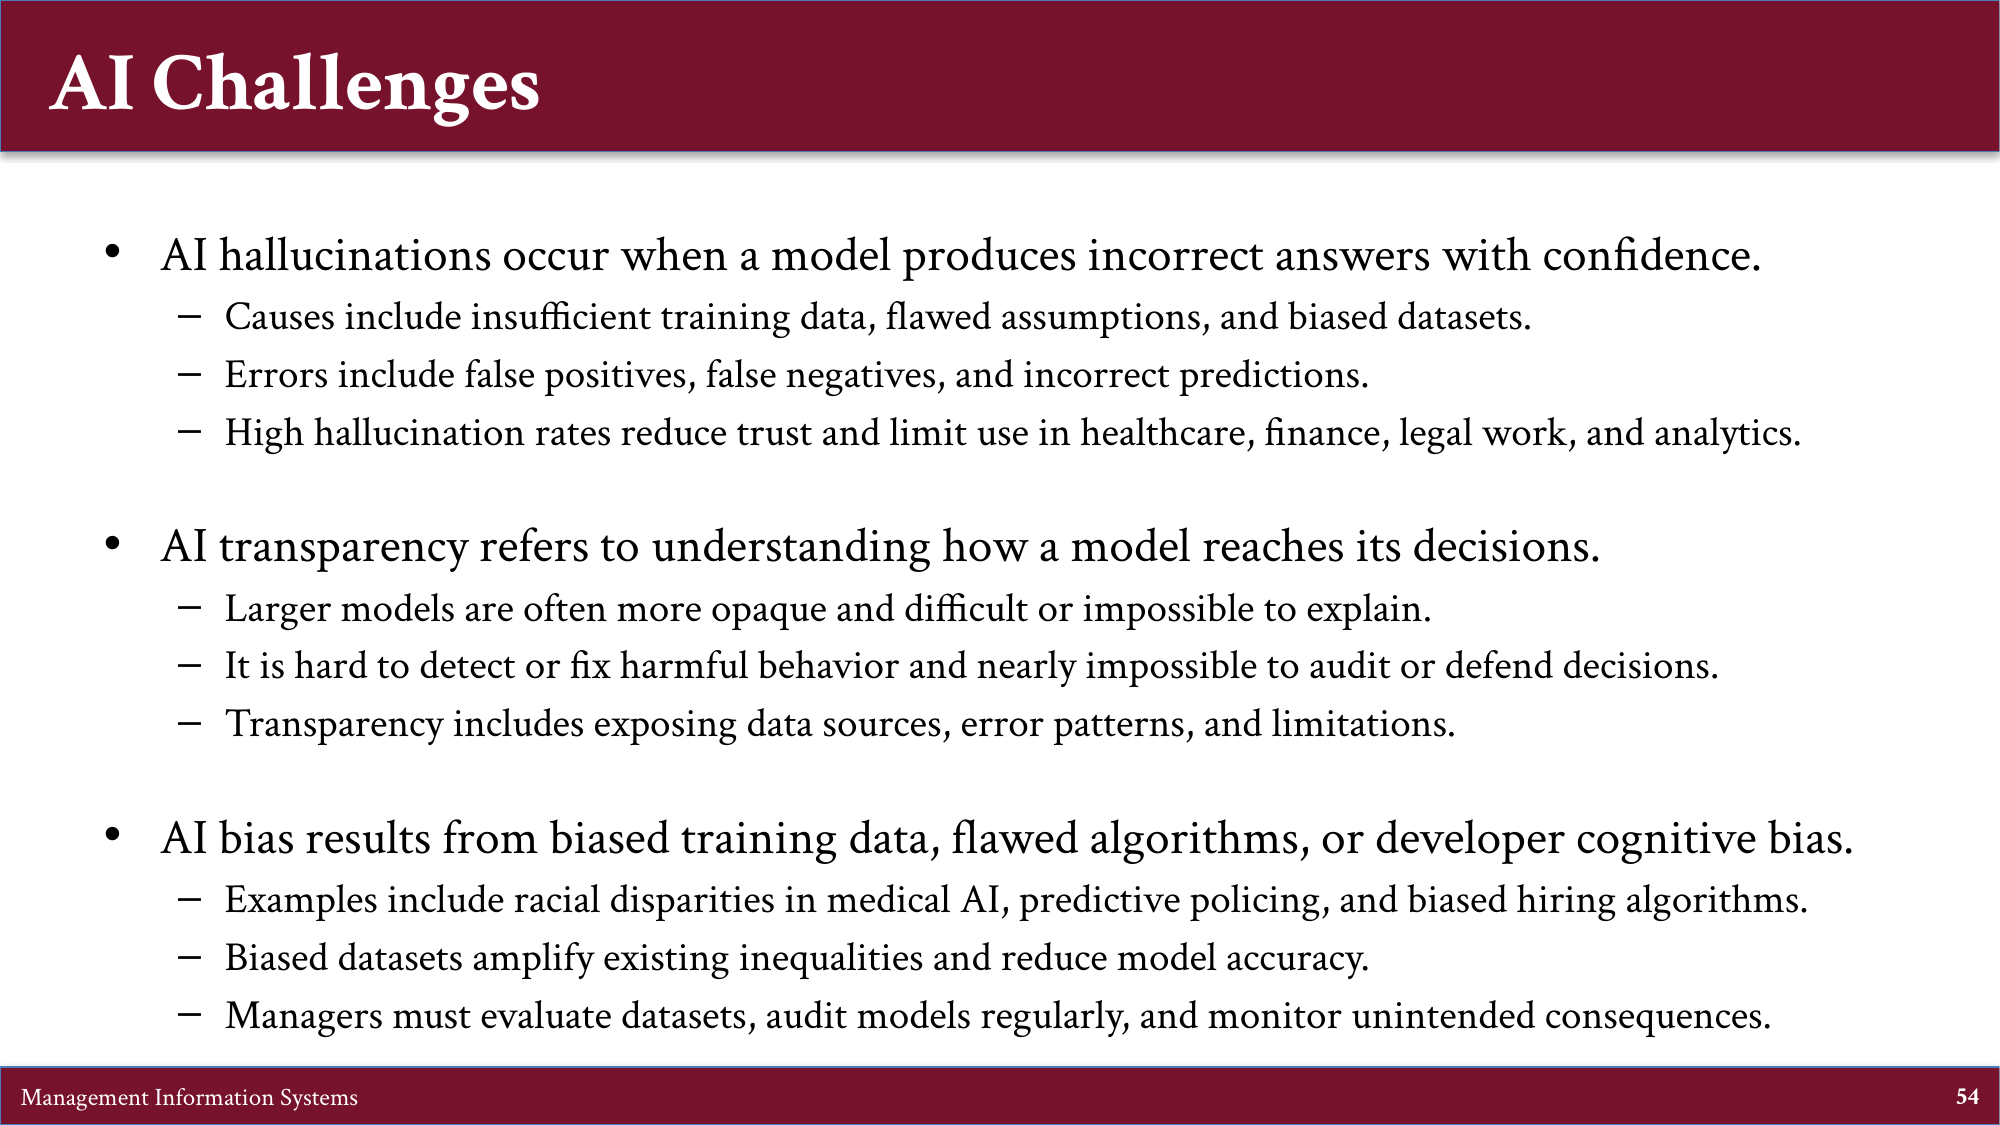

# AI Challenges
AI hallucinations occur when a model produces incorrect answers with confidence.
Causes include insufficient training data, flawed assumptions, and biased datasets.
Errors include false positives, false negatives, and incorrect predictions.
High hallucination rates reduce trust and limit use in healthcare, finance, legal work, and analytics.

AI transparency refers to understanding how a model reaches its decisions.
Larger models are often more opaque and difficult or impossible to explain.
It is hard to detect or fix harmful behavior and nearly impossible to audit or defend decisions.
Transparency includes exposing data sources, error patterns, and limitations.

AI bias results from biased training data, flawed algorithms, or developer cognitive bias.
Examples include racial disparities in medical AI, predictive policing, and biased hiring algorithms.
Biased datasets amplify existing inequalities and reduce model accuracy.
Managers must evaluate datasets, audit models regularly, and monitor unintended consequences.

 Management Information Systems
54